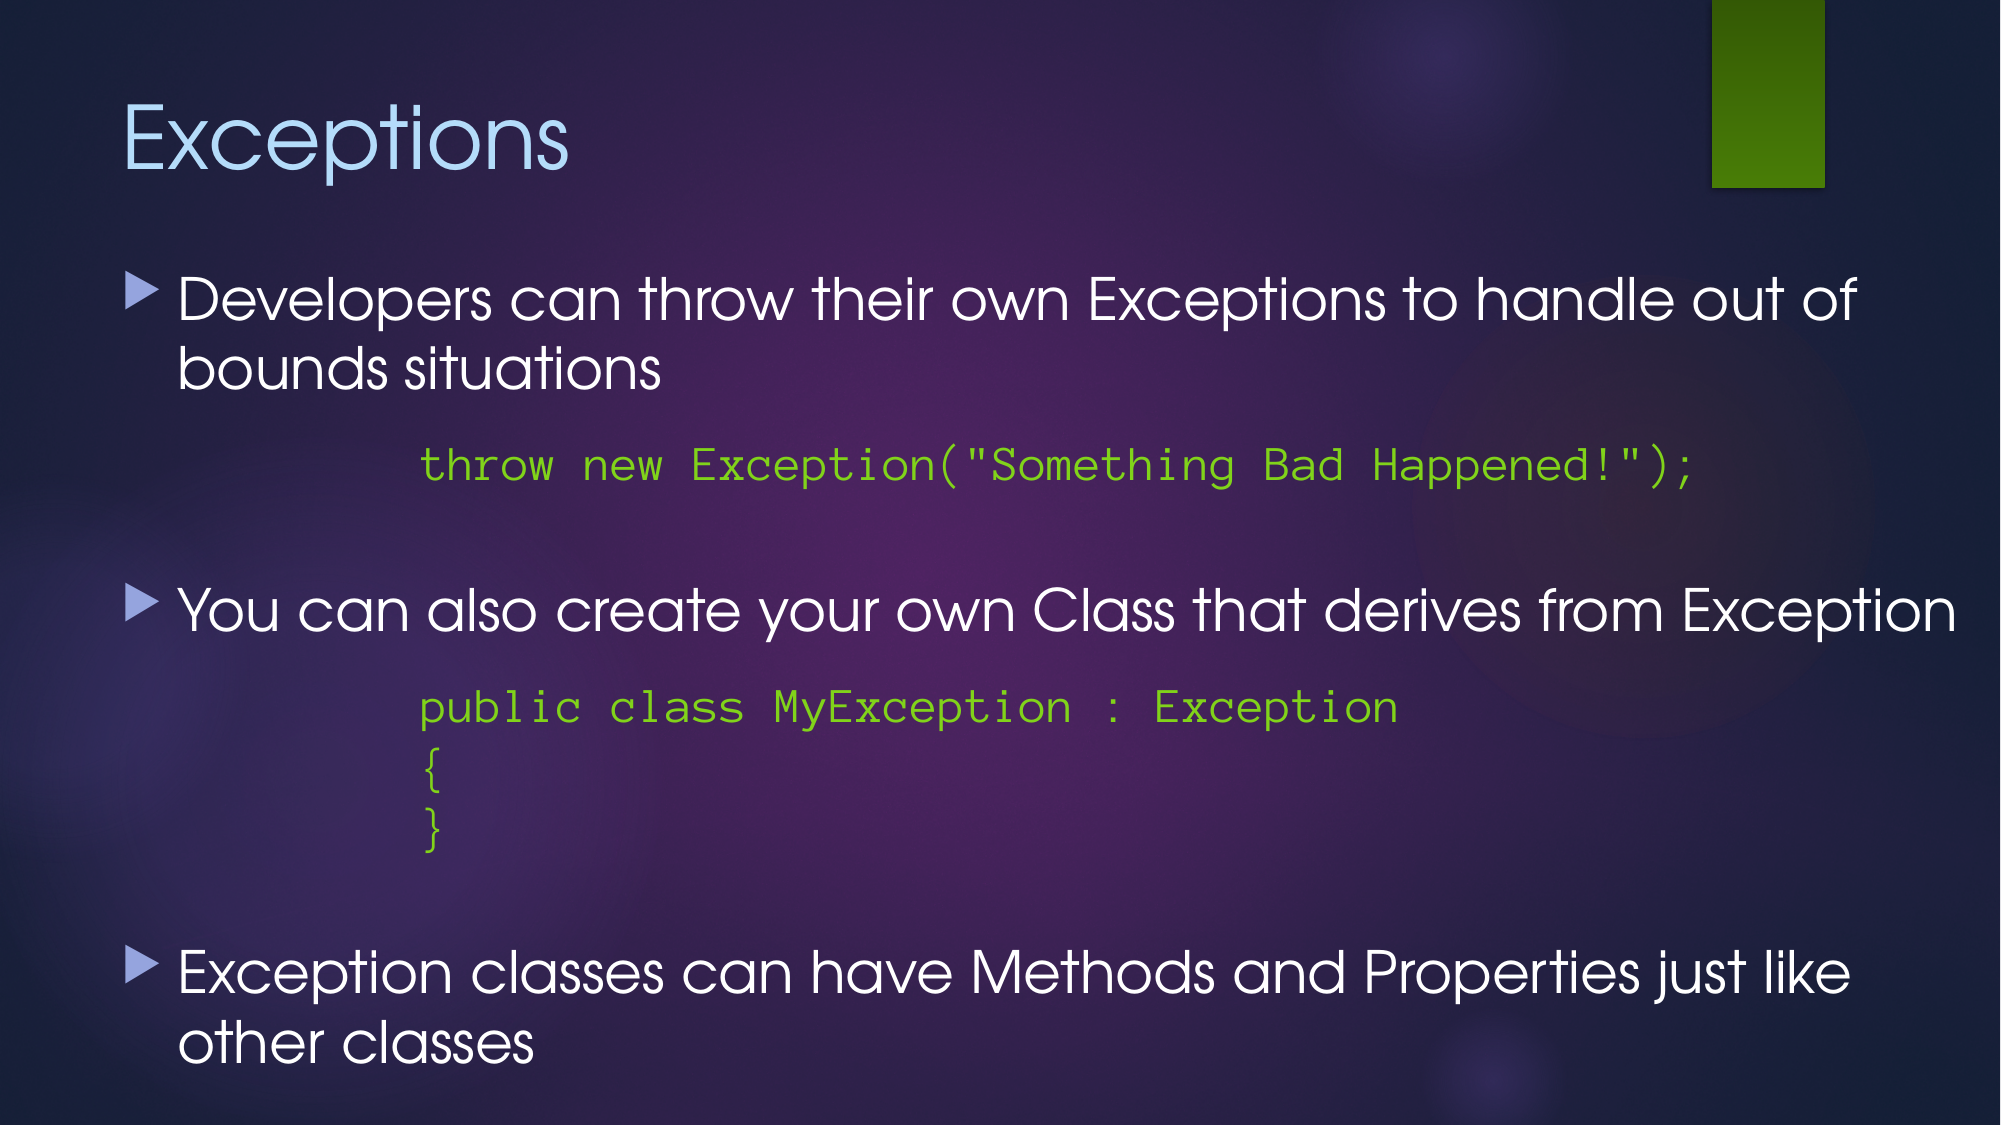

# Exceptions
Developers can throw their own Exceptions to handle out of bounds situations
		throw new Exception("Something Bad Happened!");
You can also create your own Class that derives from Exception
		public class MyException : Exception
		{
		}
Exception classes can have Methods and Properties just like other classes